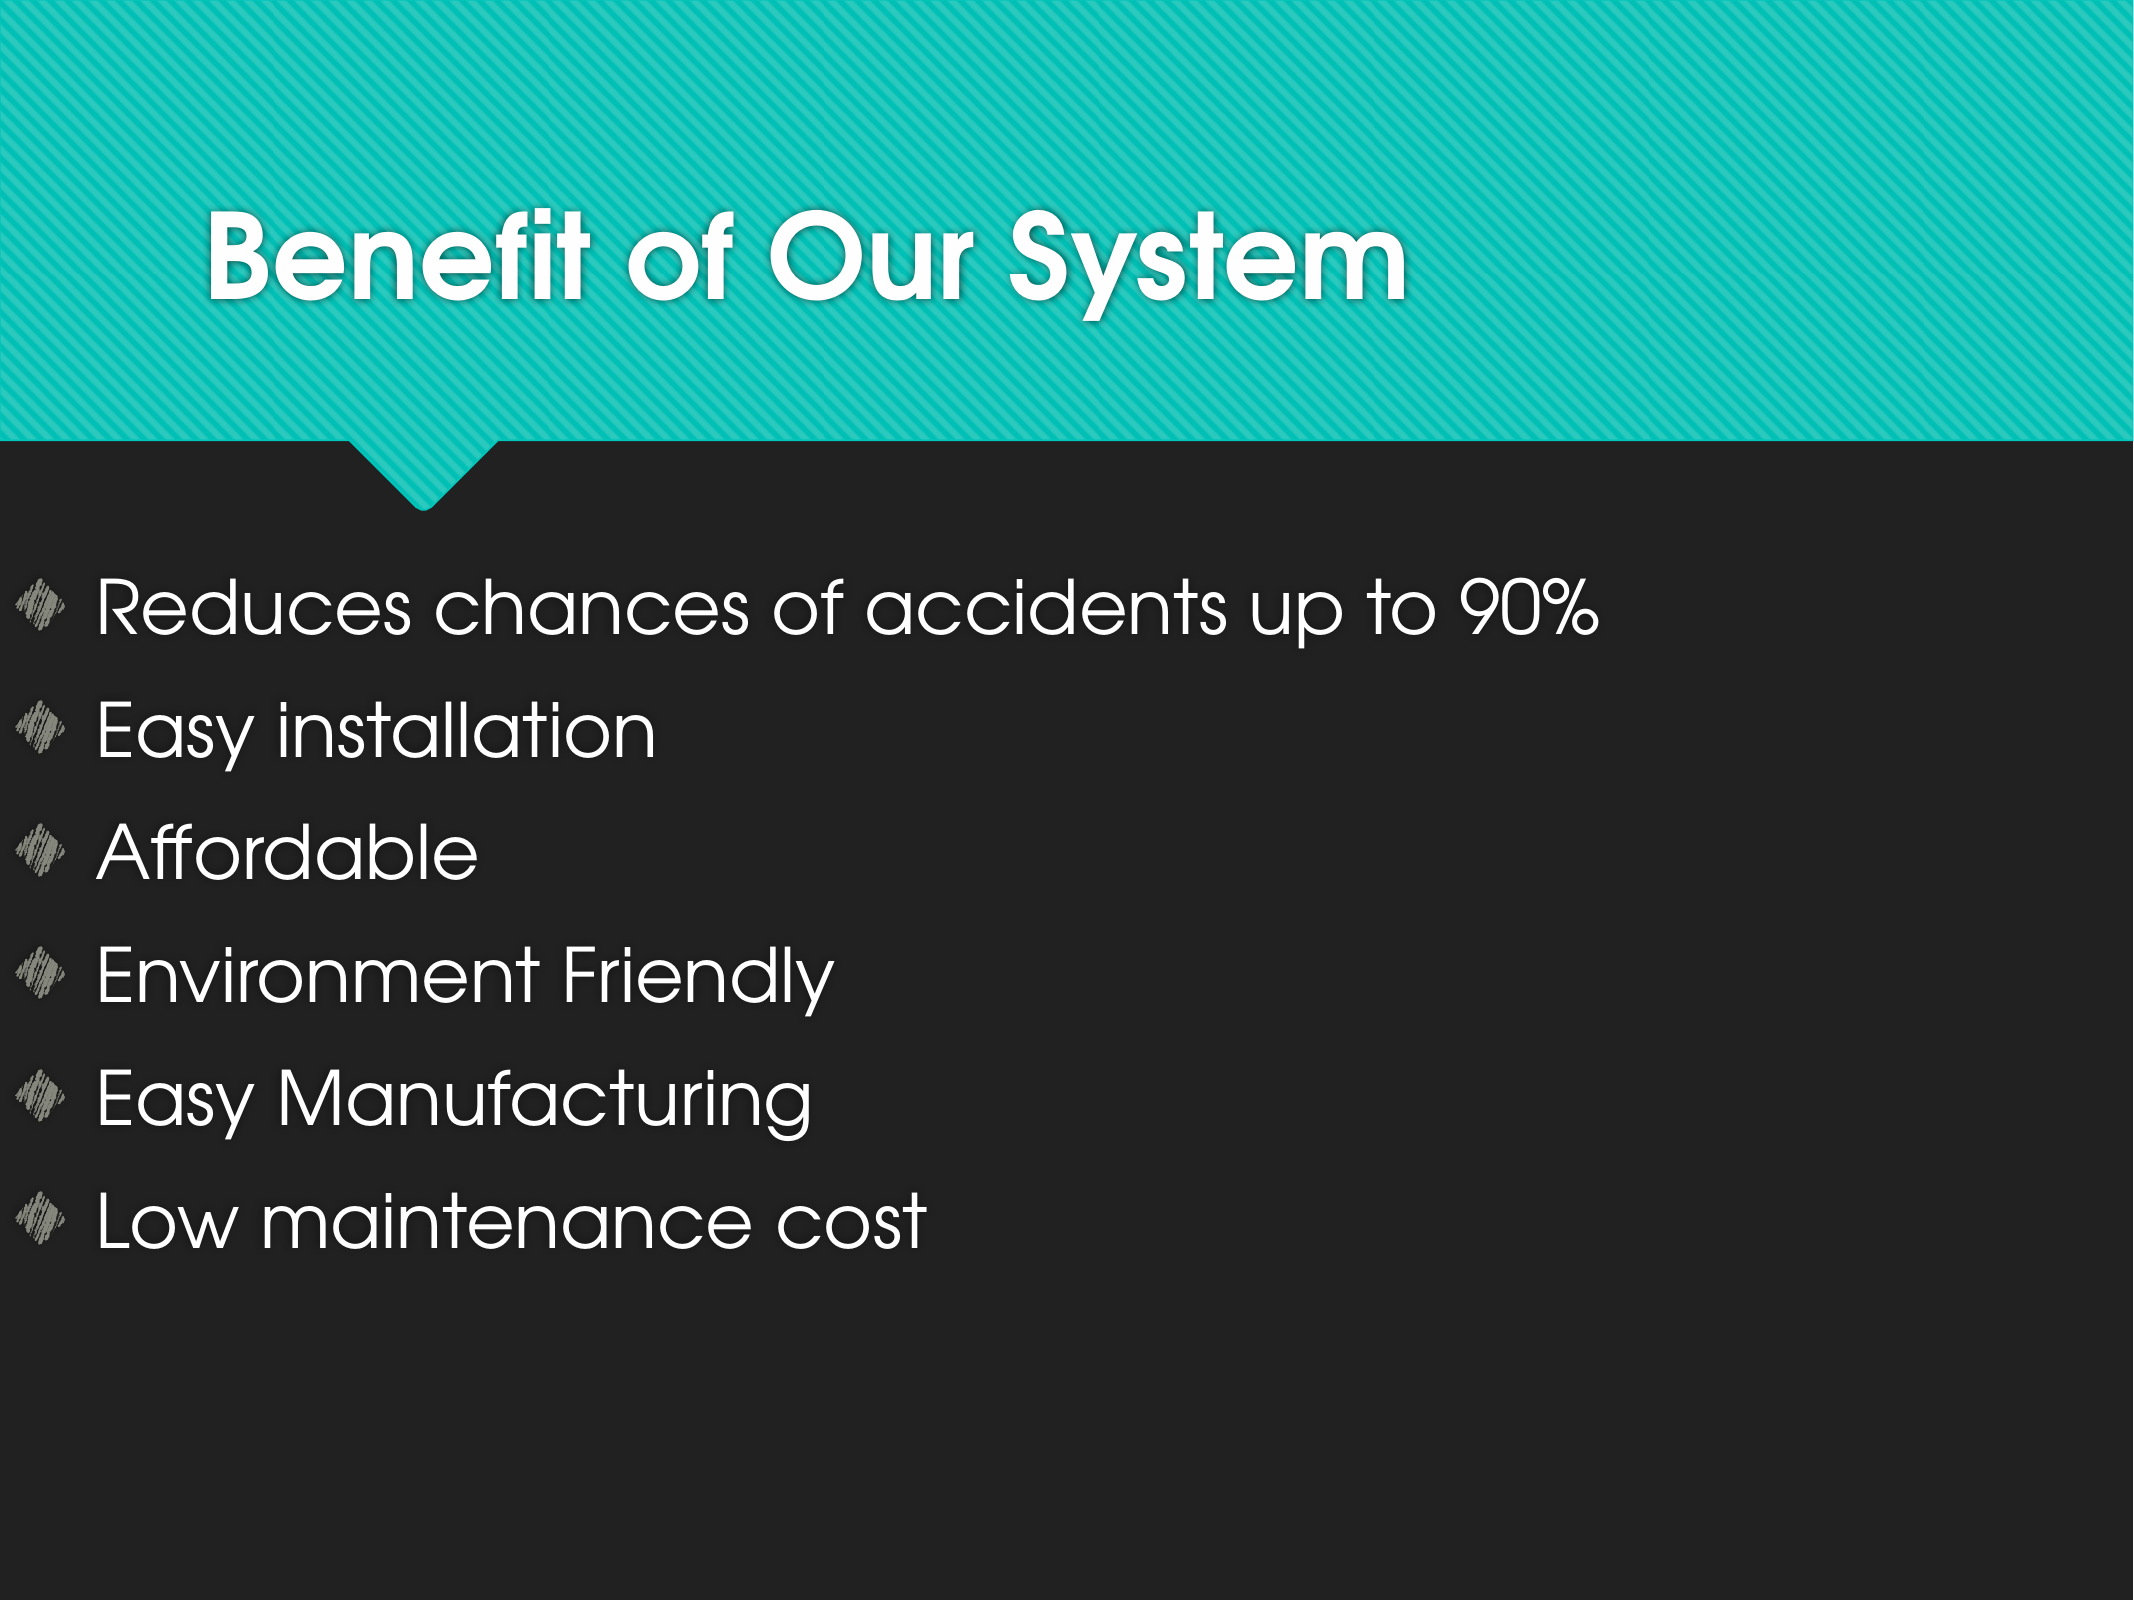

# Benefit of Our System

Reduces chances of accidents up to 90%
Easy installation
Affordable
Environment Friendly
Easy Manufacturing
Low maintenance cost